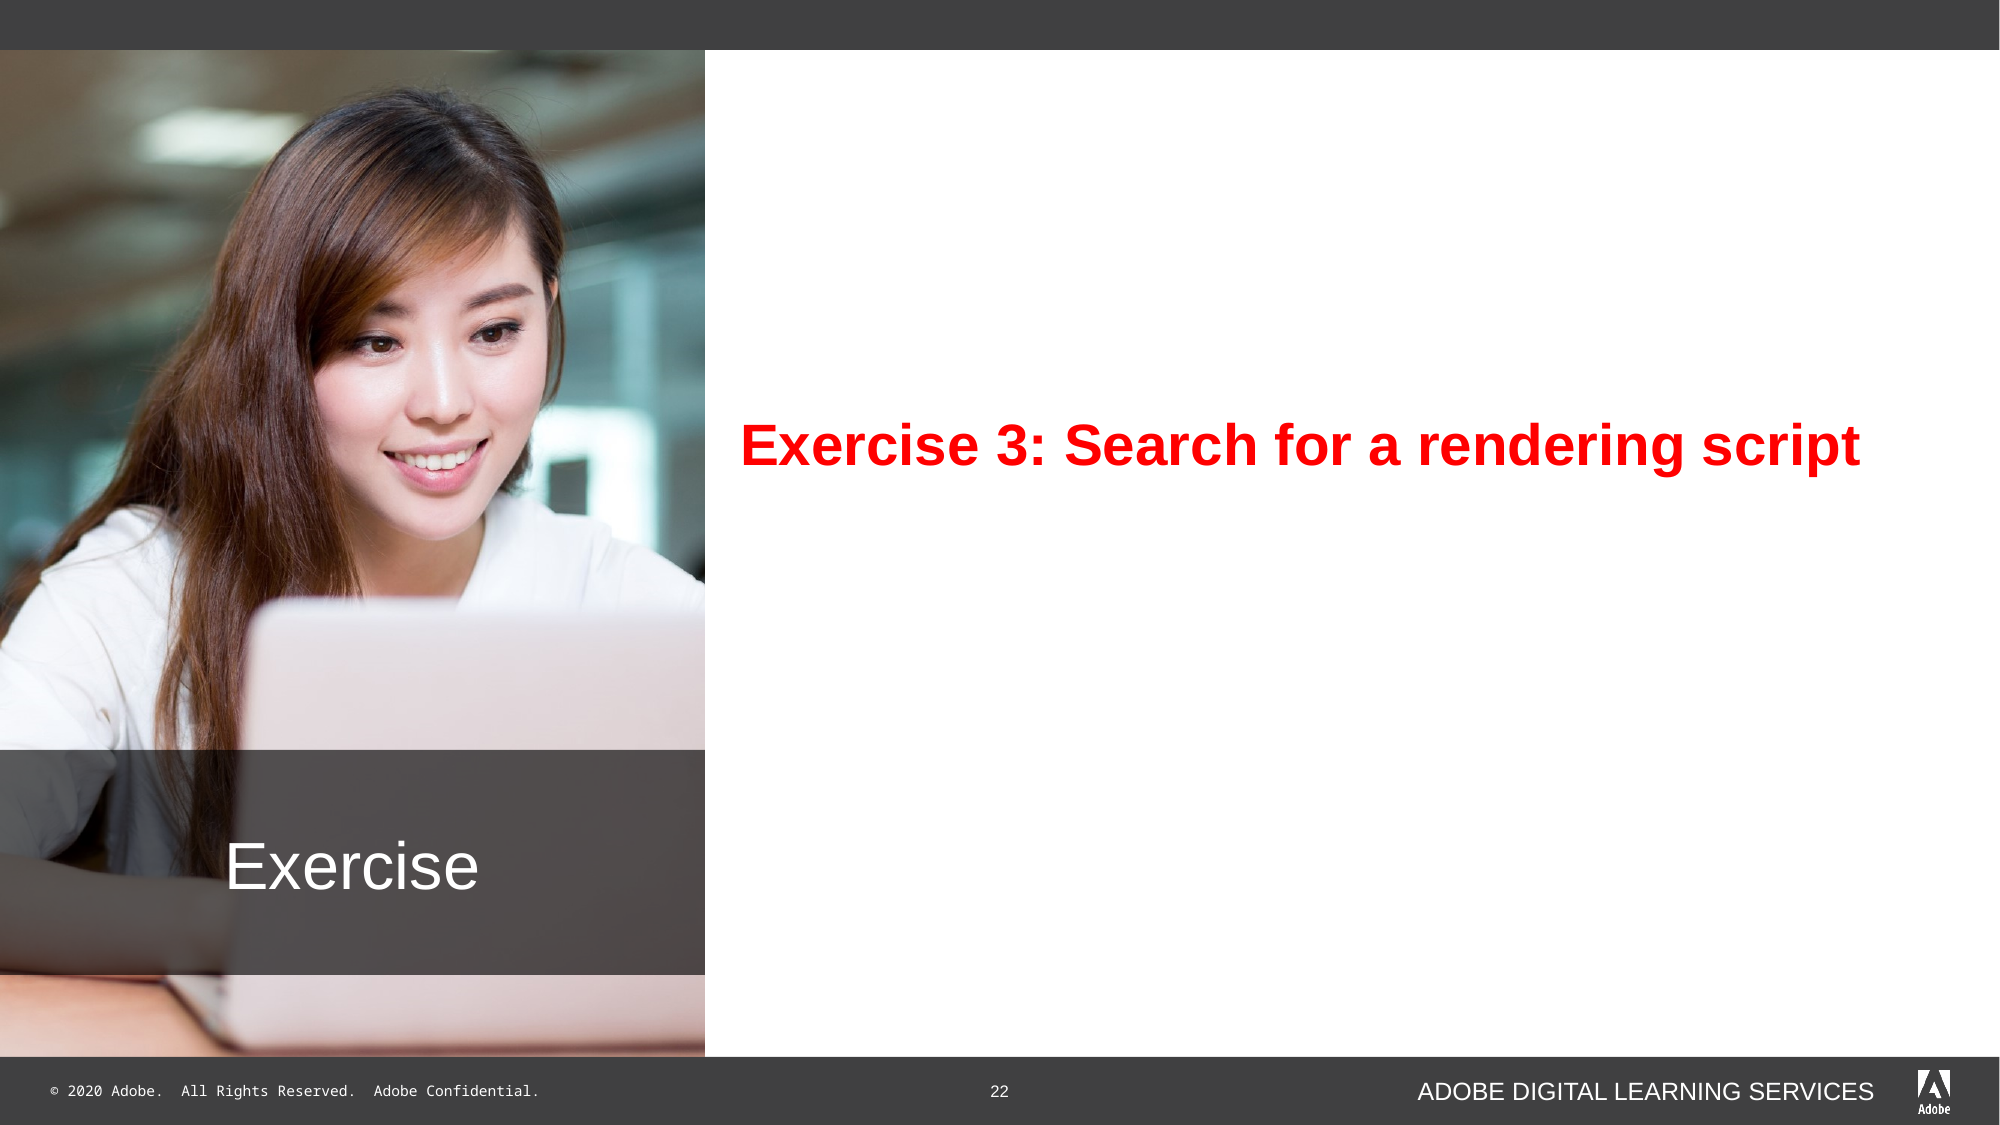

# Exercise 3: Search for a rendering script